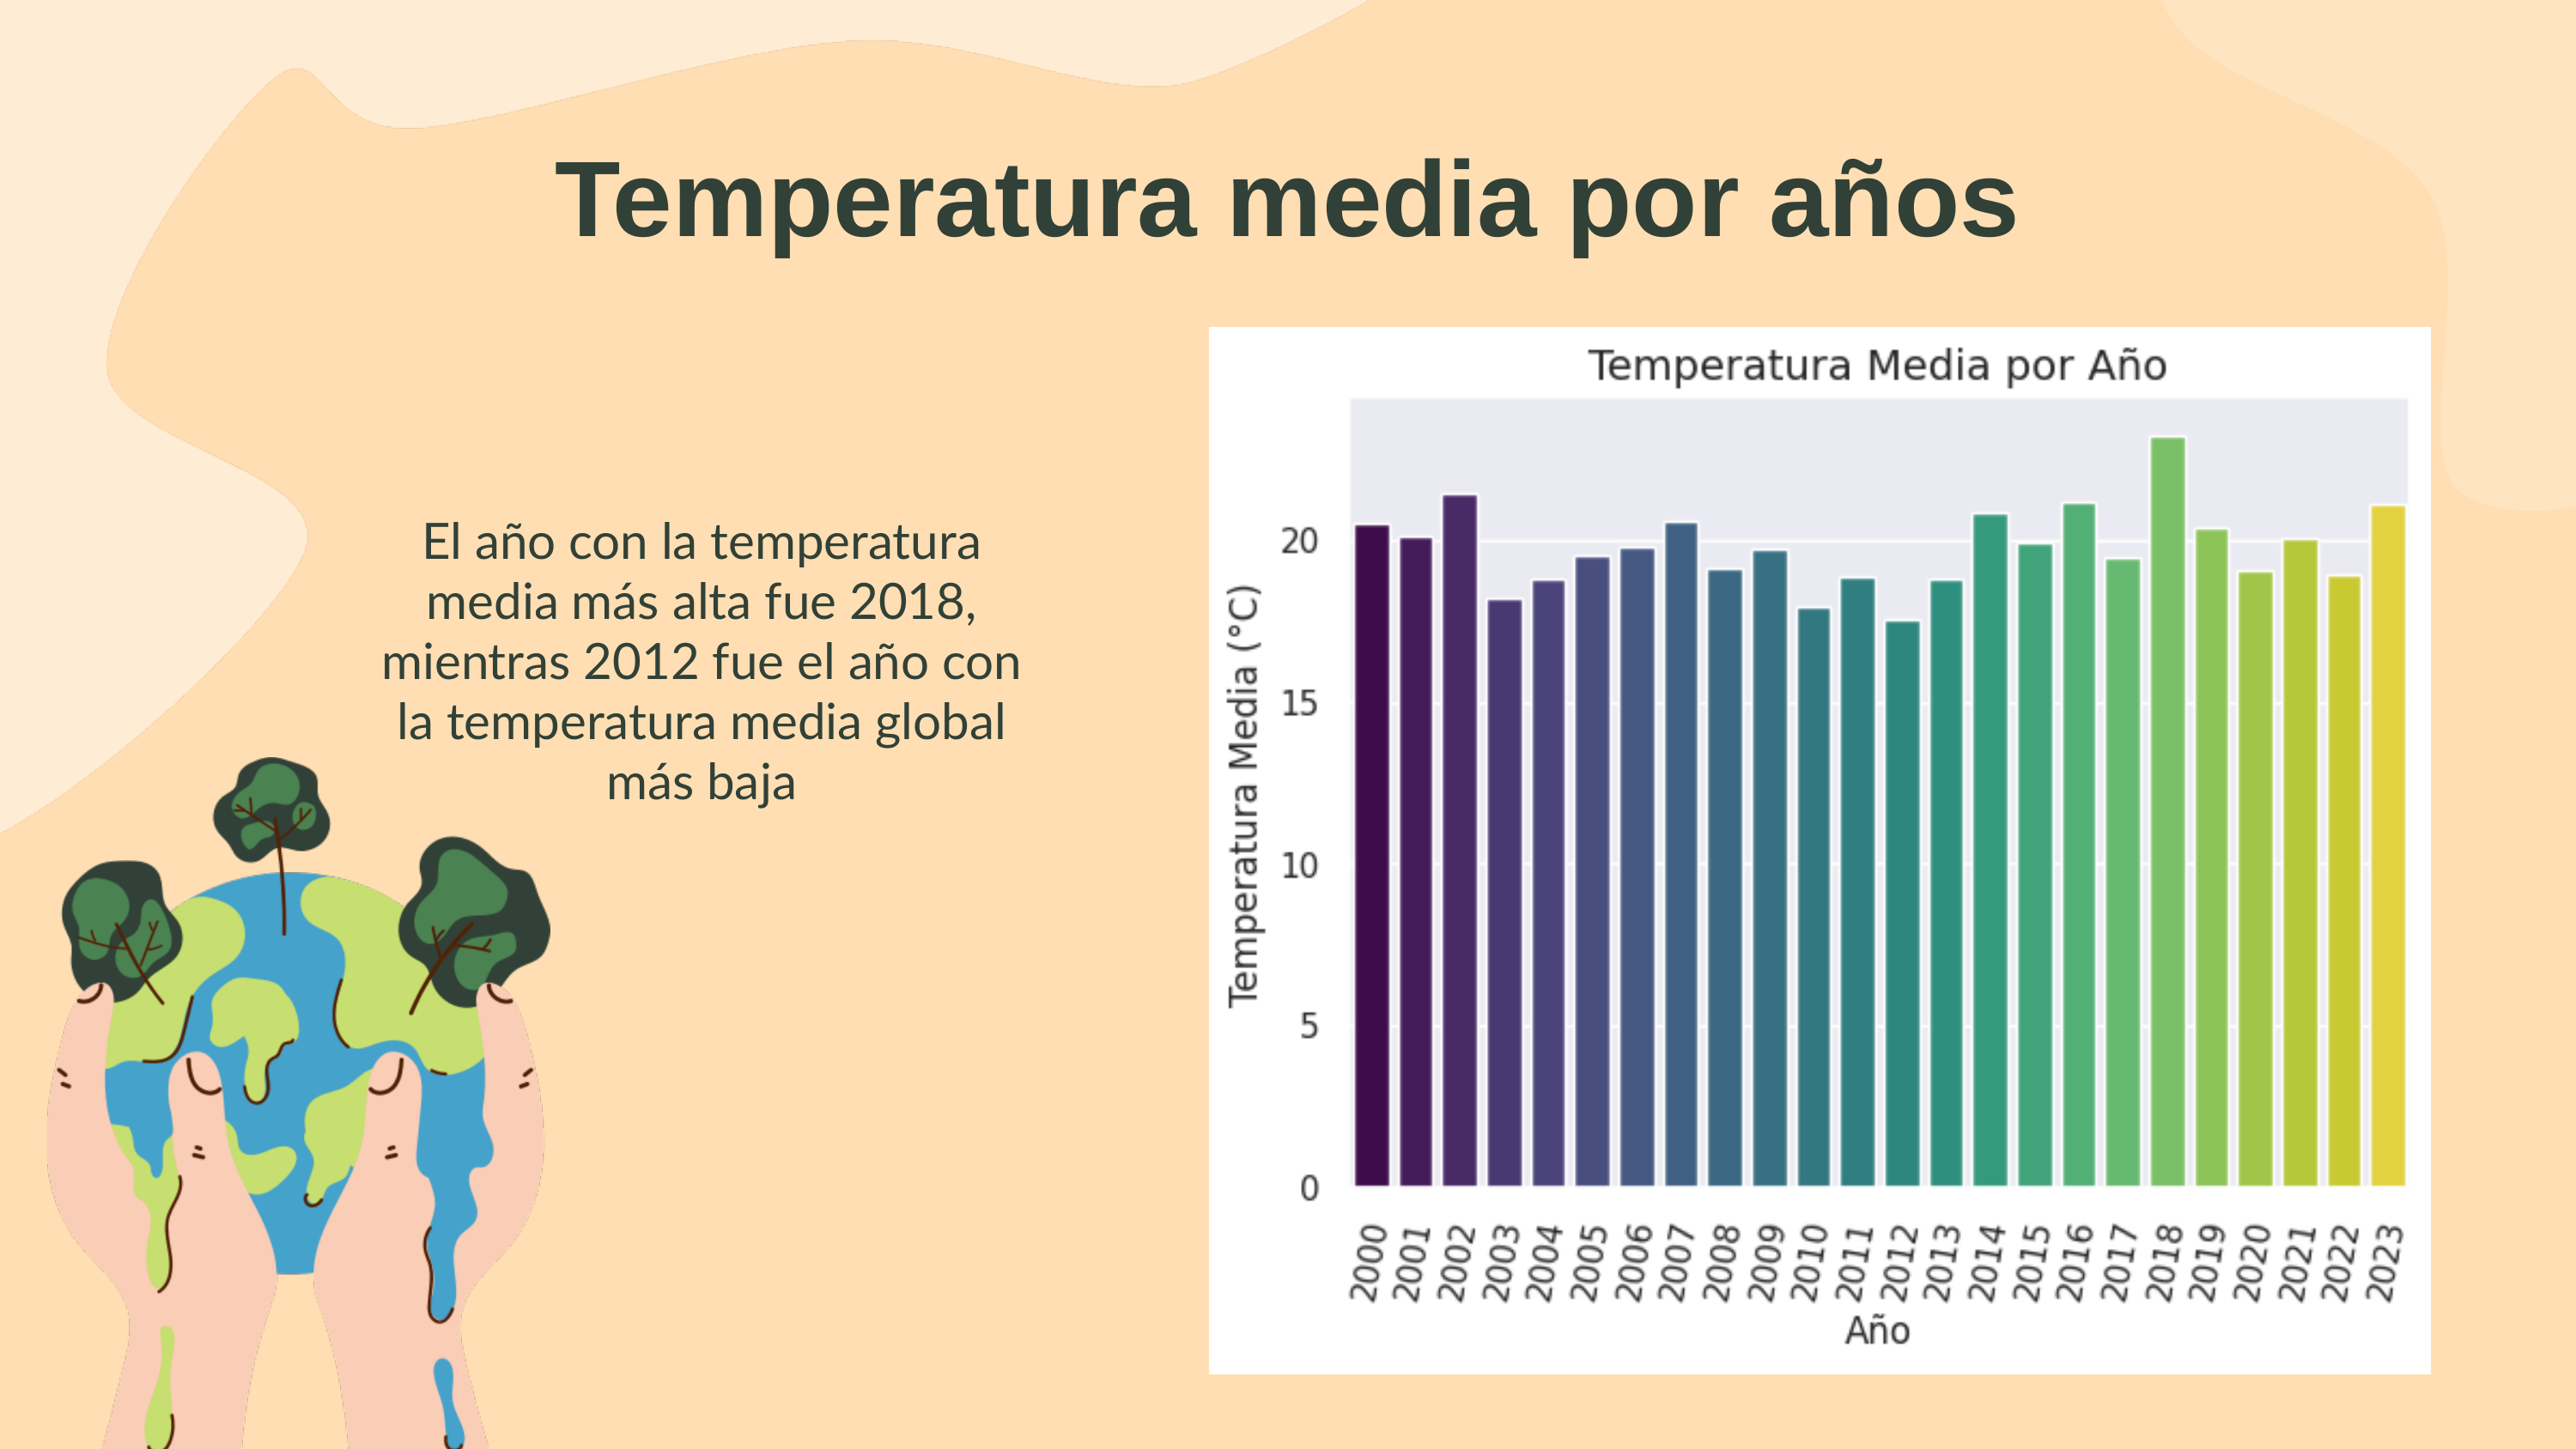

Temperatura media por años

El año con la temperatura media más alta fue 2018, mientras 2012 fue el año con la temperatura media global más baja